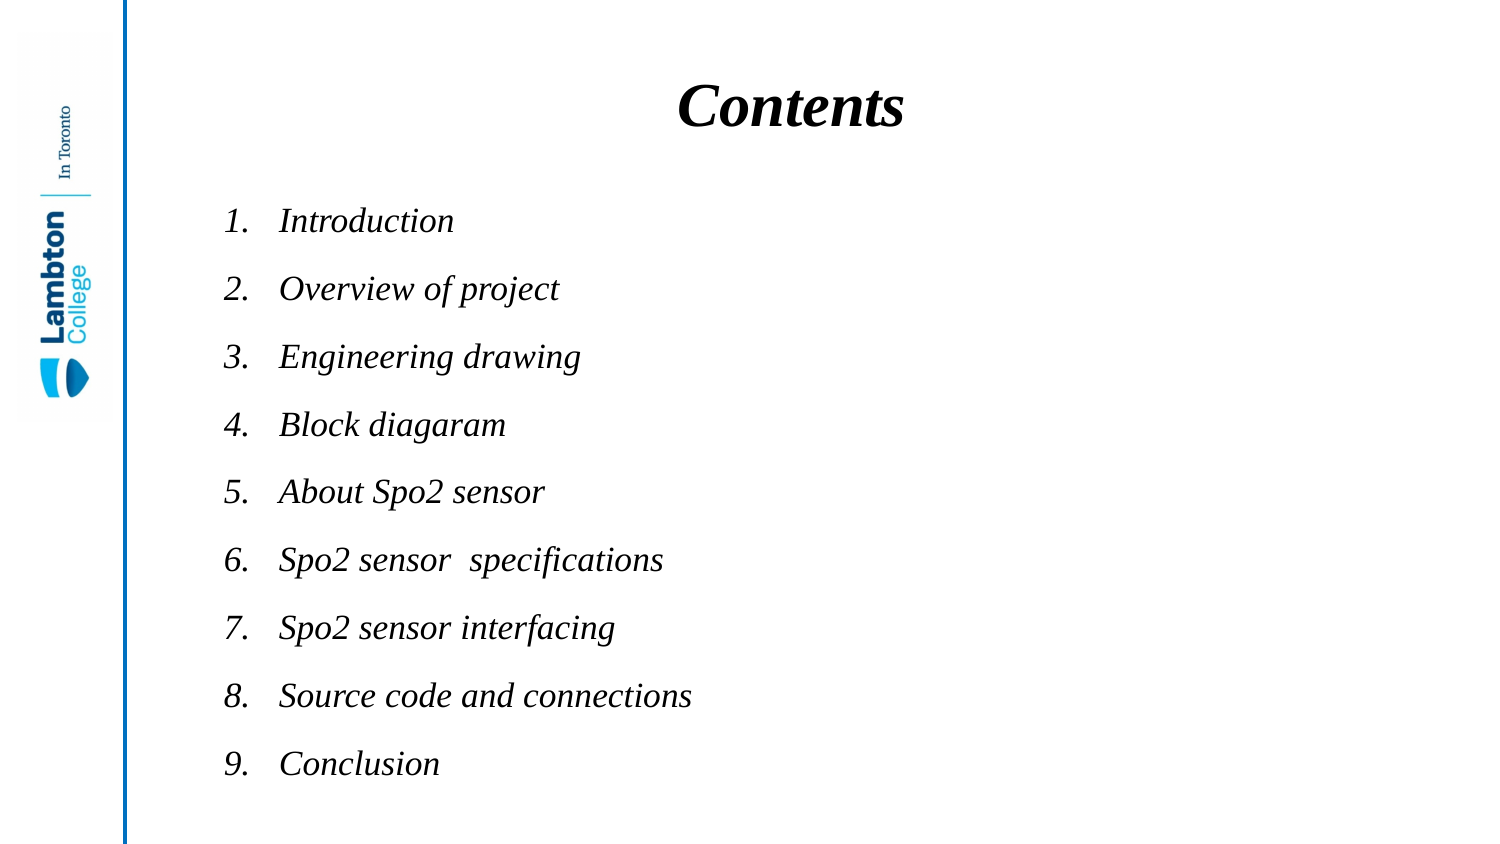

# Contents
Introduction
Overview of project
Engineering drawing
Block diagaram
About Spo2 sensor
Spo2 sensor  specifications
Spo2 sensor interfacing
Source code and connections
Conclusion